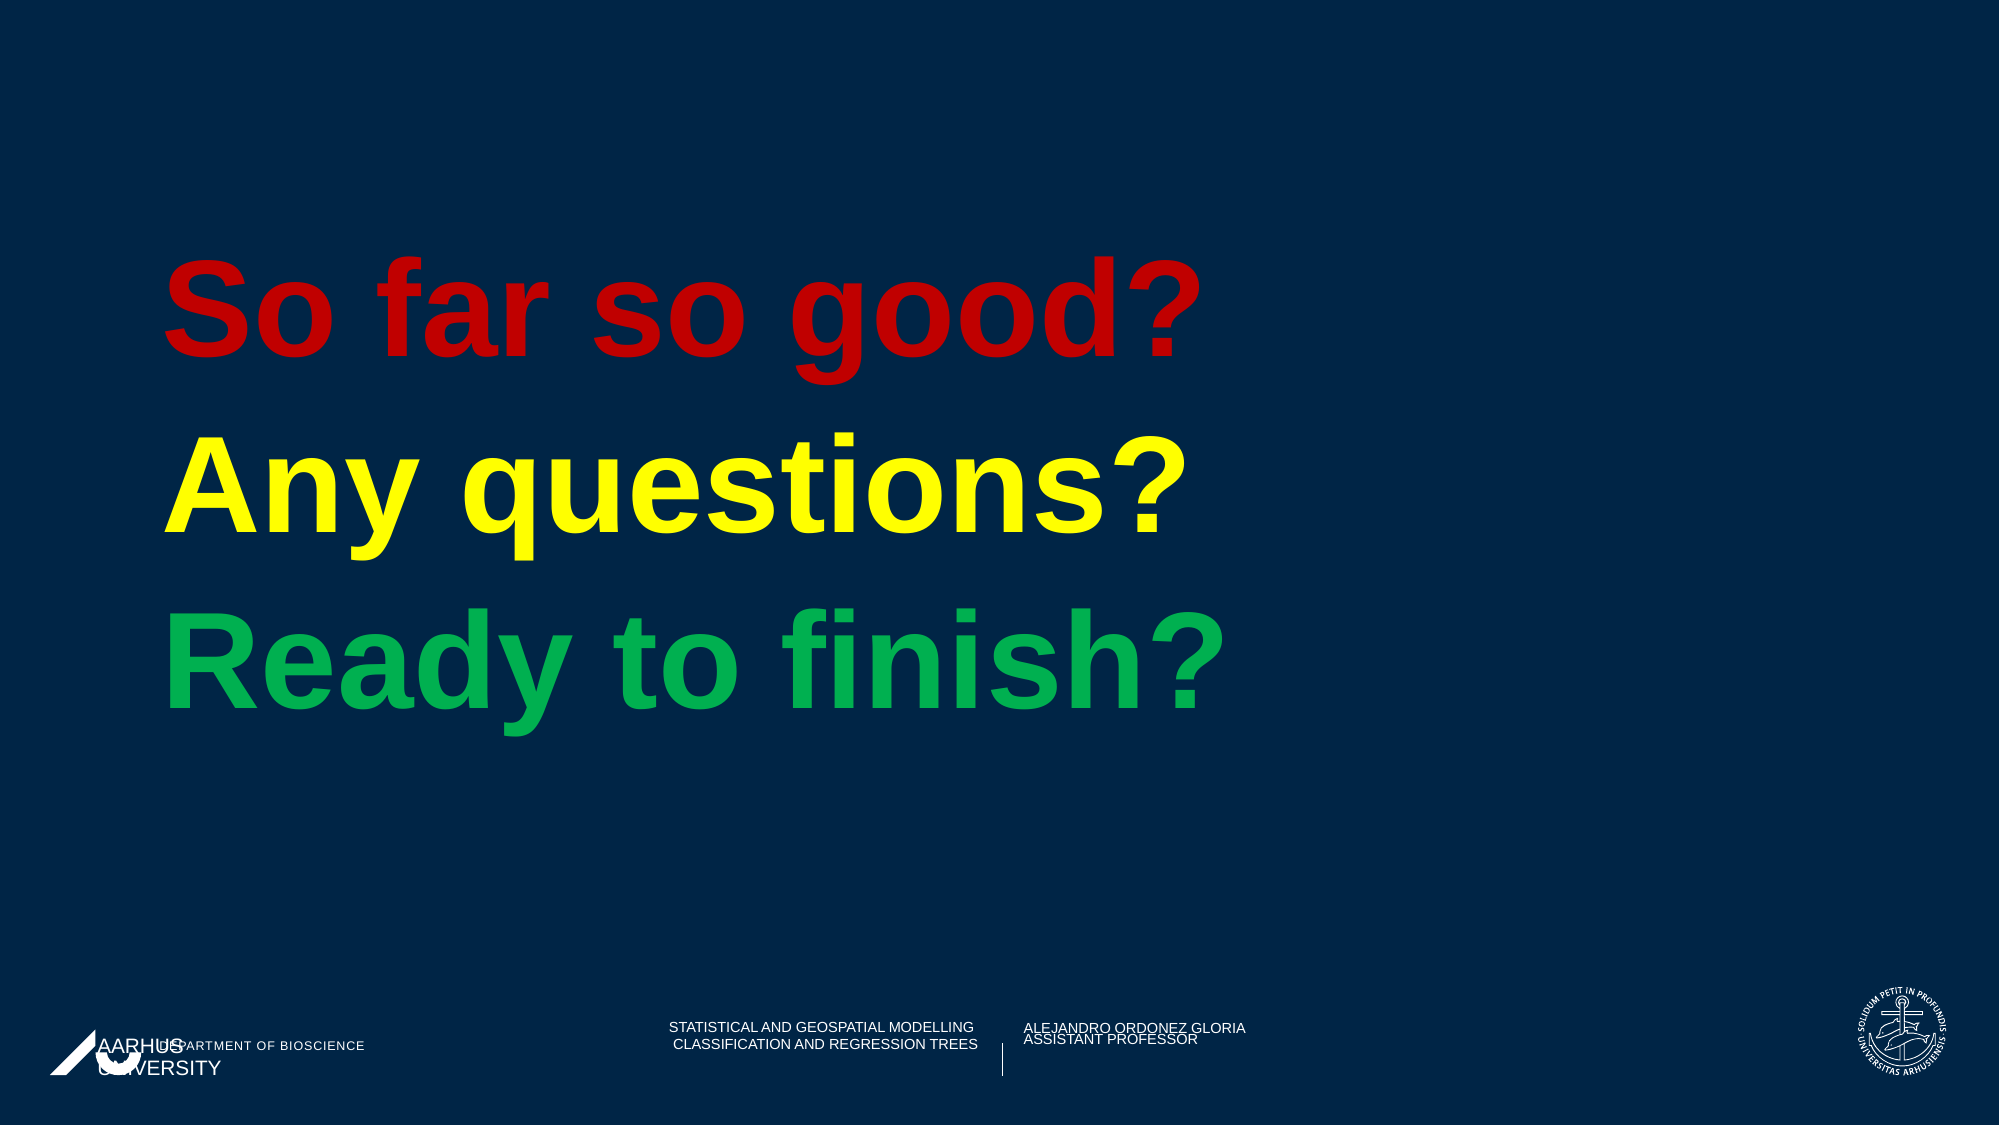

So far so good?
Any questions?
Ready to finish?